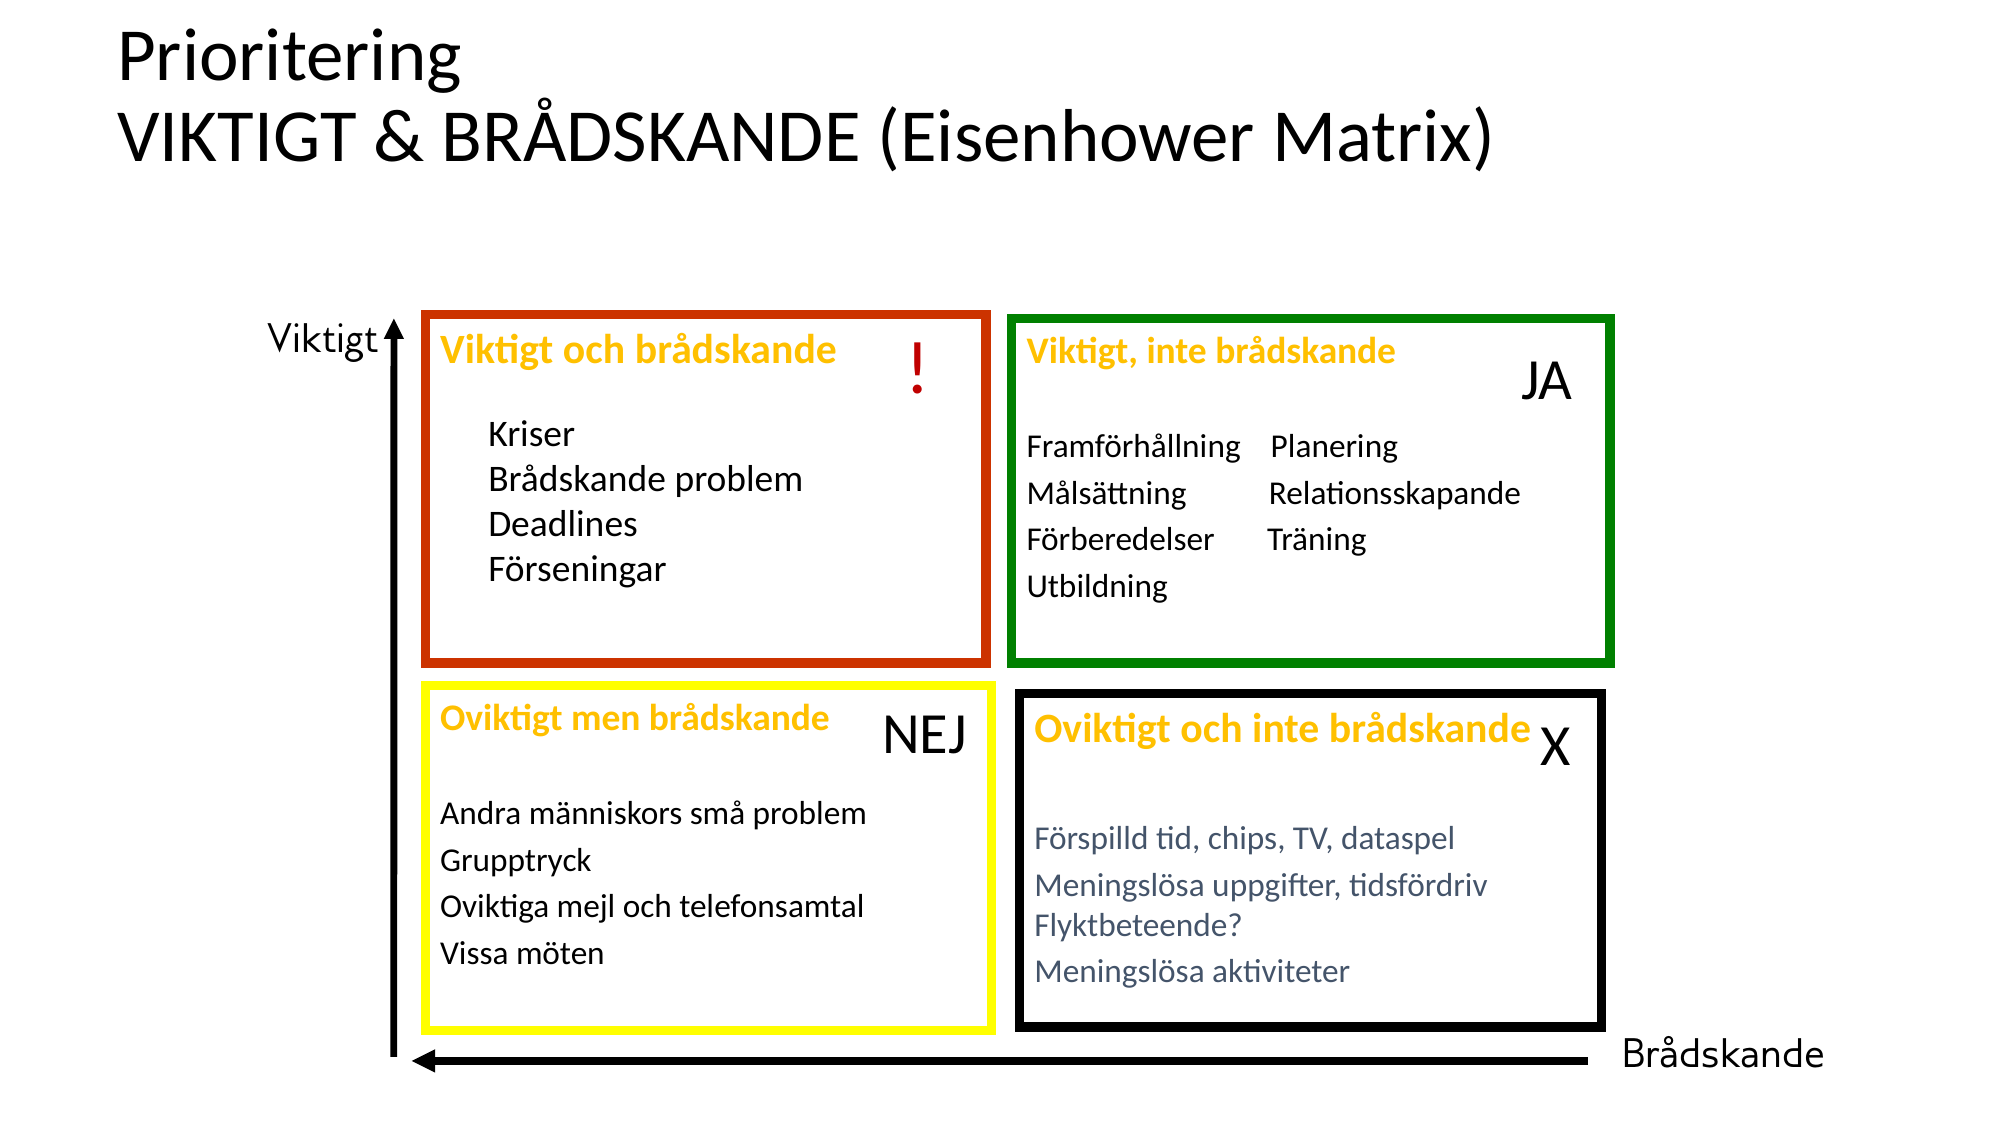

# Prioritering VIKTIGT & BRÅDSKANDE (Eisenhower Matrix)

Viktigt
!
Viktigt och brådskande

Viktigt, inte brådskande

Framförhållning    Planering
Målsättning           Relationsskapande
Förberedelser       Träning
Utbildning
JA
Kriser
Brådskande problem
Deadlines
Förseningar
Oviktigt men brådskande

Andra människors små problem
Grupptryck
Oviktiga mejl och telefonsamtal
Vissa möten
NEJ
Oviktigt och inte brådskande

Förspilld tid, chips, TV, dataspel
Meningslösa uppgifter, tidsfördriv Flyktbeteende?
Meningslösa aktiviteter

X
Brådskande